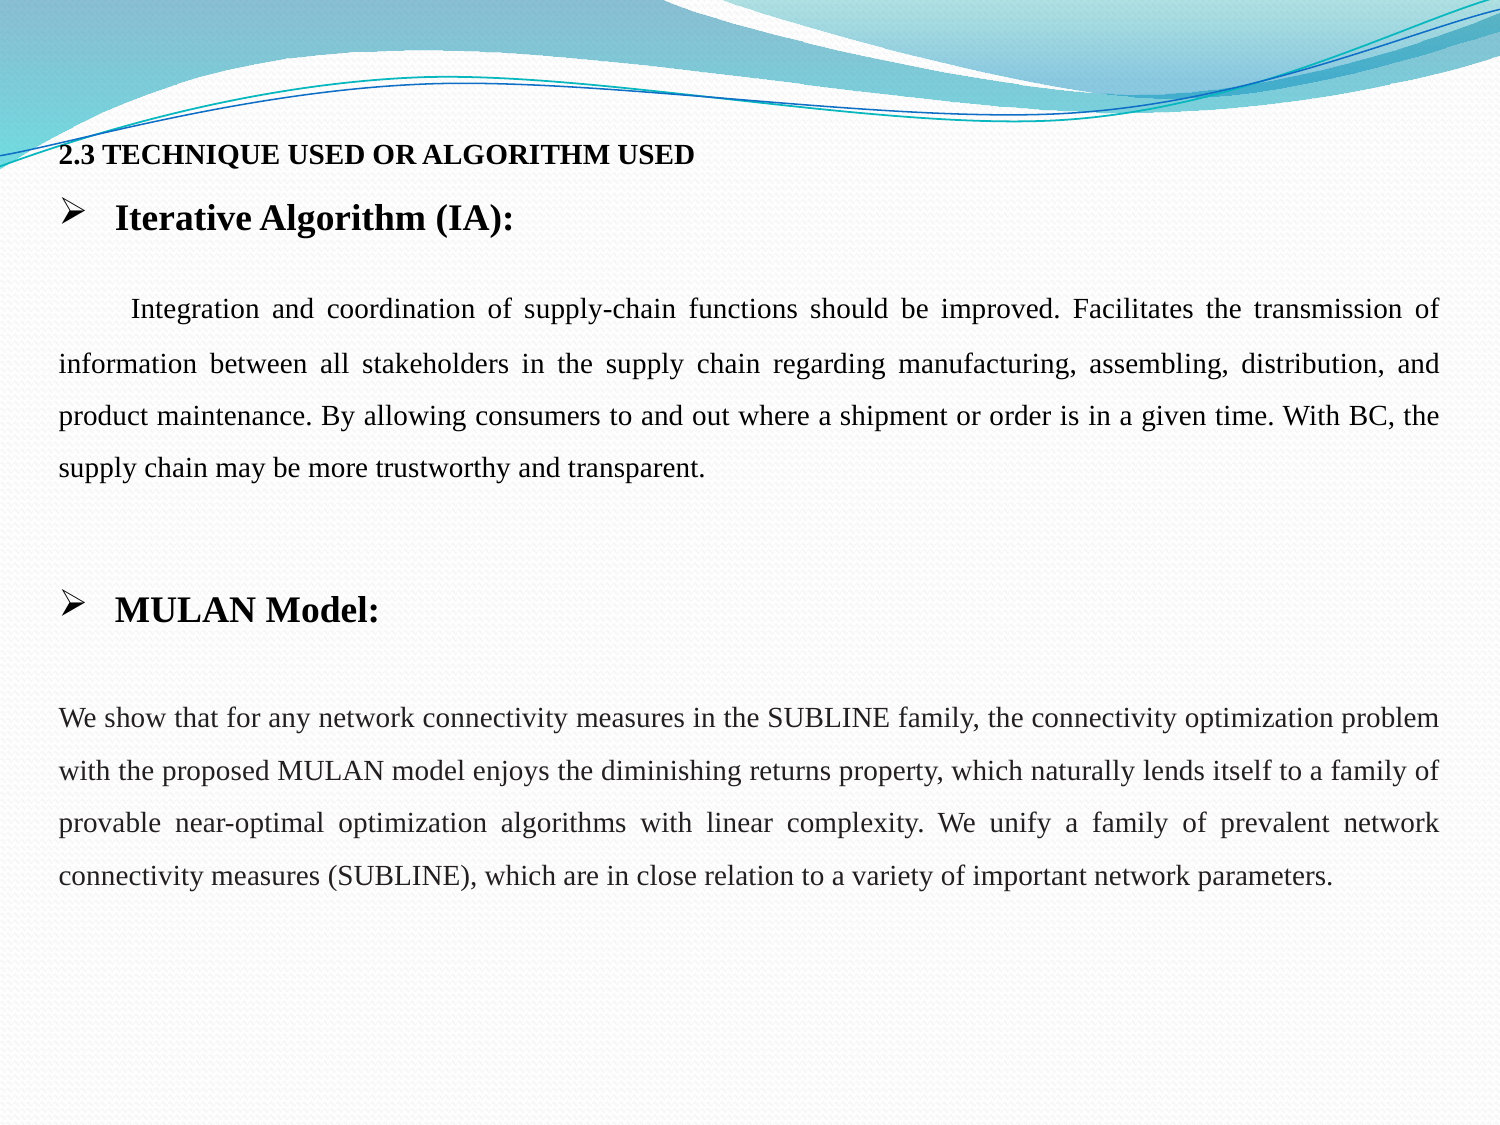

2.3 TECHNIQUE USED OR ALGORITHM USED
Iterative Algorithm (IA):
     Integration and coordination of supply-chain functions should be improved. Facilitates the transmission of information between all stakeholders in the supply chain regarding manufacturing, assembling, distribution, and product maintenance. By allowing consumers to and out where a shipment or order is in a given time. With BC, the supply chain may be more trustworthy and transparent.

MULAN Model:

We show that for any network connectivity measures in the SUBLINE family, the connectivity optimization problem with the proposed MULAN model enjoys the diminishing returns property, which naturally lends itself to a family of provable near-optimal optimization algorithms with linear complexity. We unify a family of prevalent network connectivity measures (SUBLINE), which are in close relation to a variety of important network parameters.